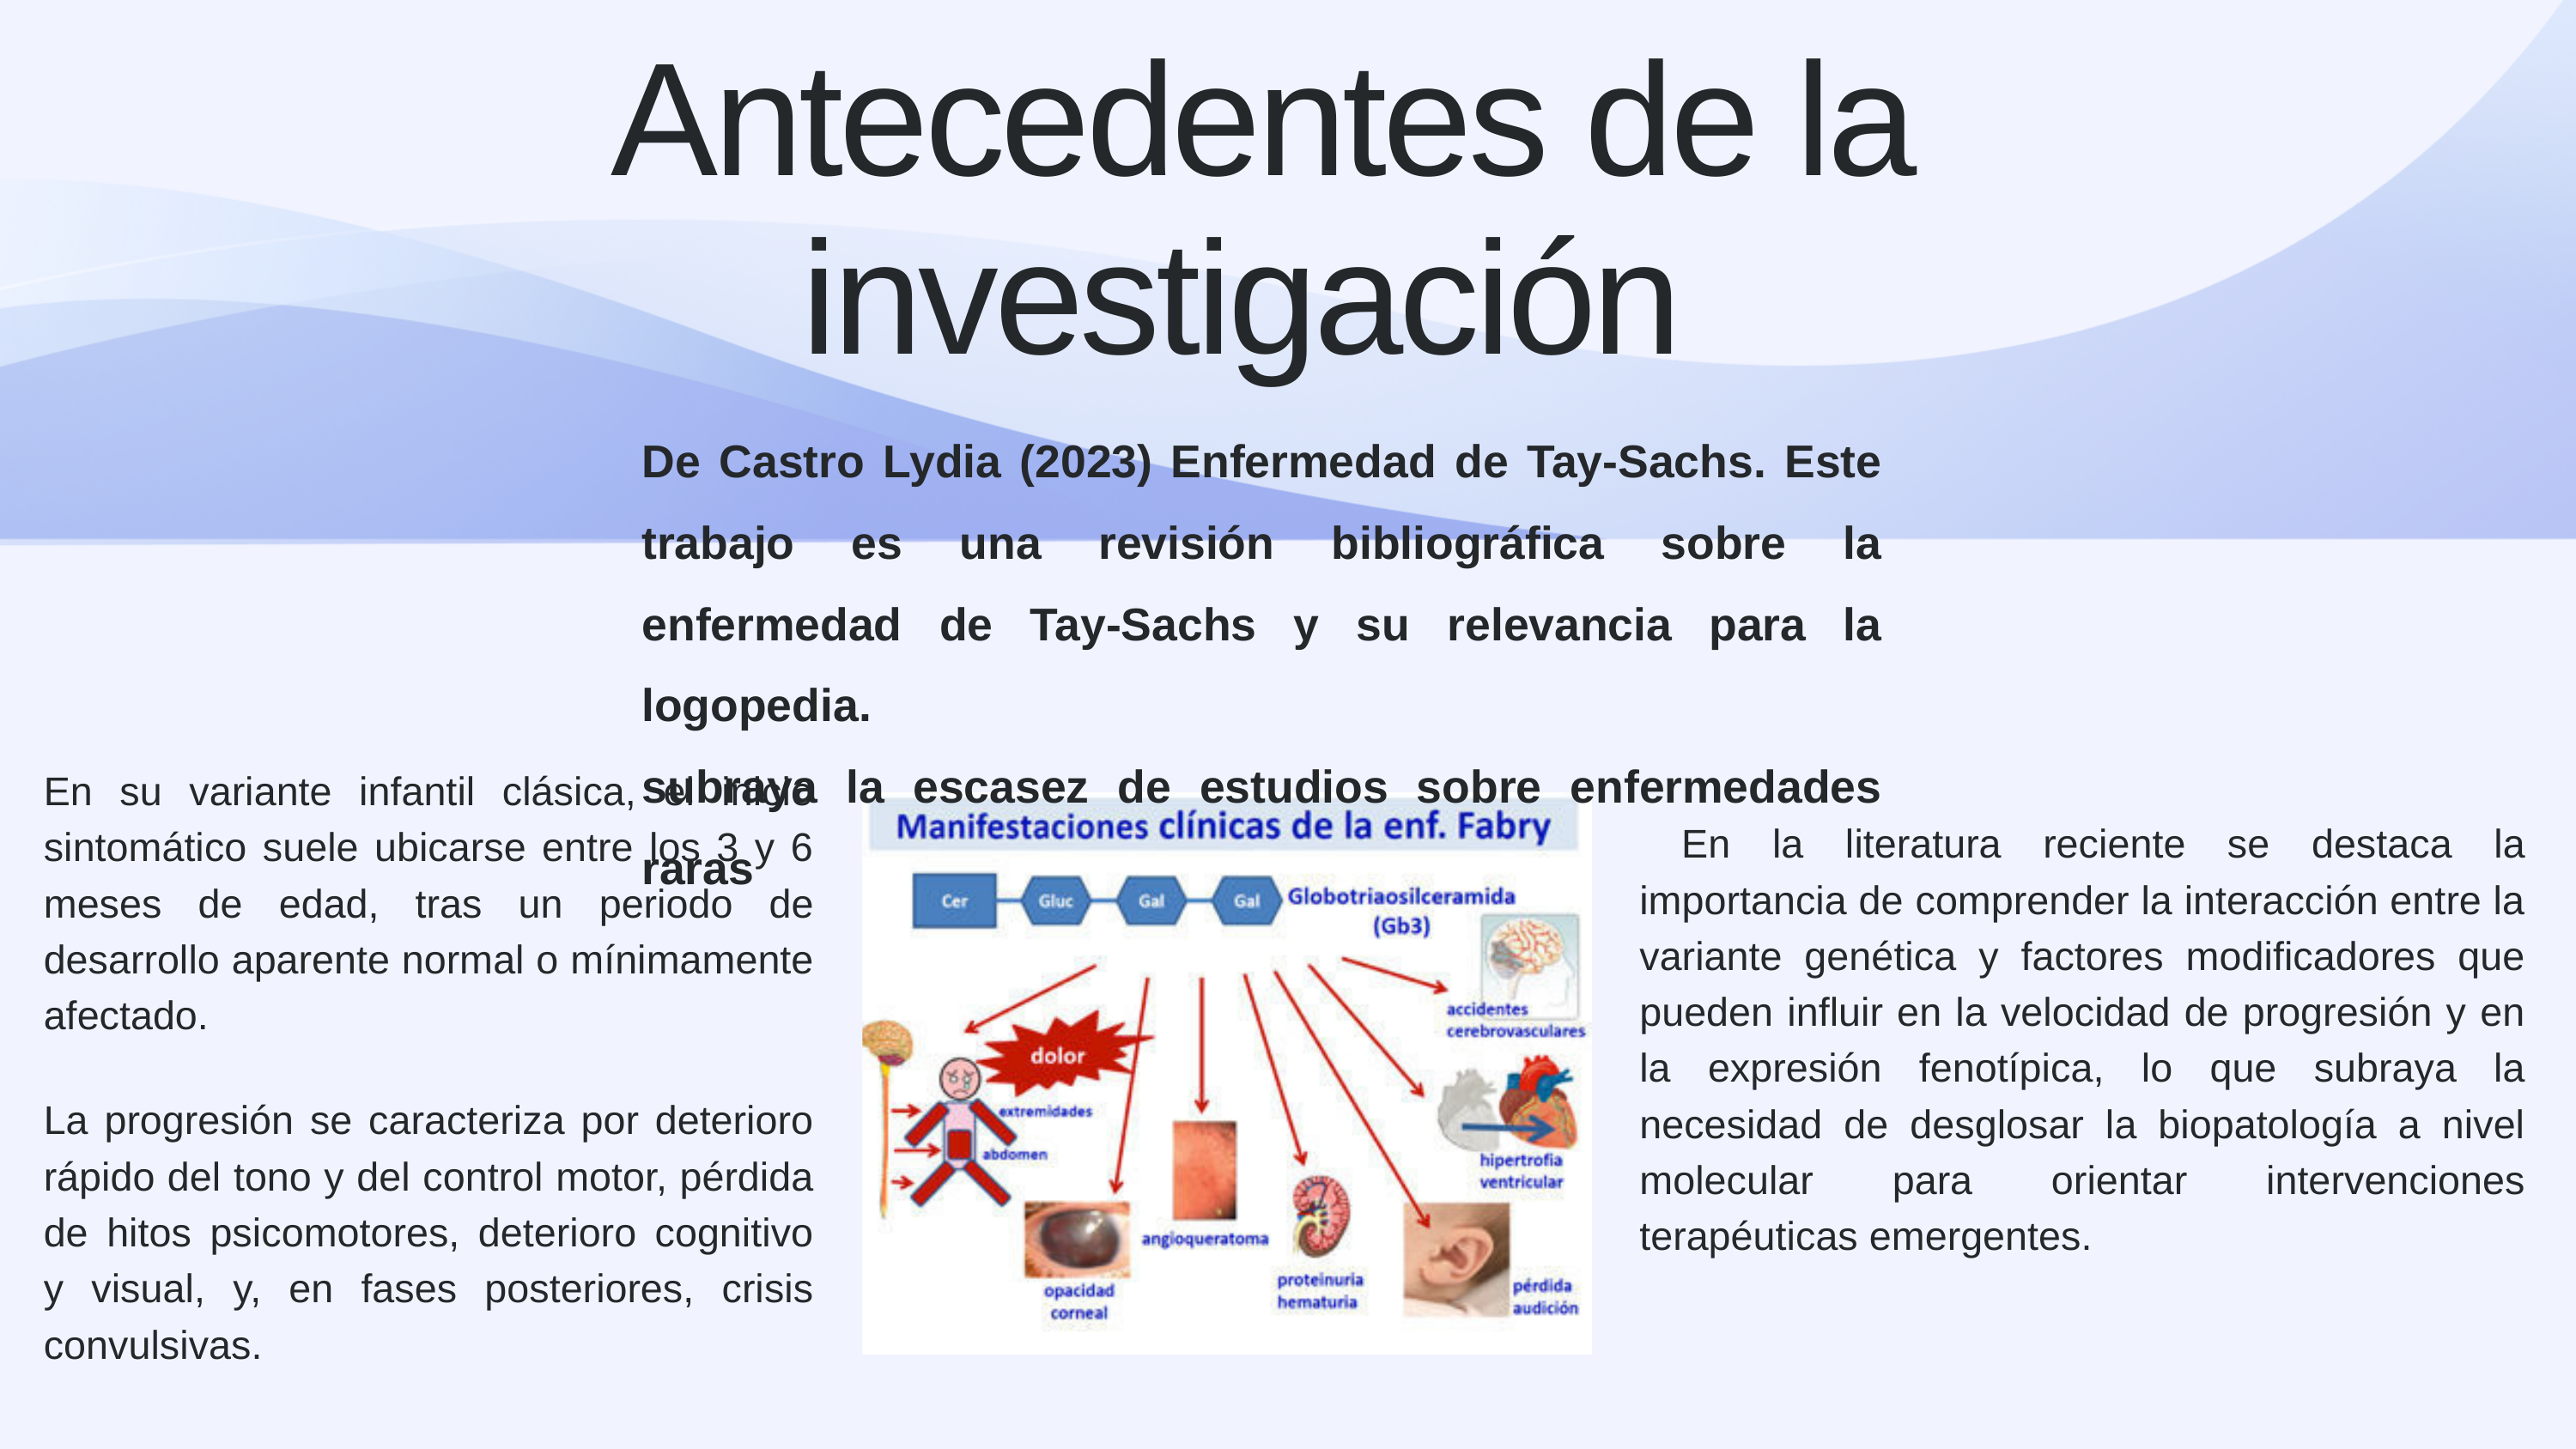

Antecedentes de la investigación
De Castro Lydia (2023) Enfermedad de Tay-Sachs. Este trabajo es una revisión bibliográfica sobre la enfermedad de Tay-Sachs y su relevancia para la logopedia.
subraya la escasez de estudios sobre enfermedades raras
En su variante infantil clásica, el inicio sintomático suele ubicarse entre los 3 y 6 meses de edad, tras un periodo de desarrollo aparente normal o mínimamente afectado.

La progresión se caracteriza por deterioro rápido del tono y del control motor, pérdida de hitos psicomotores, deterioro cognitivo y visual, y, en fases posteriores, crisis convulsivas.

 En la literatura reciente se destaca la importancia de comprender la interacción entre la variante genética y factores modificadores que pueden influir en la velocidad de progresión y en la expresión fenotípica, lo que subraya la necesidad de desglosar la biopatología a nivel molecular para orientar intervenciones terapéuticas emergentes.